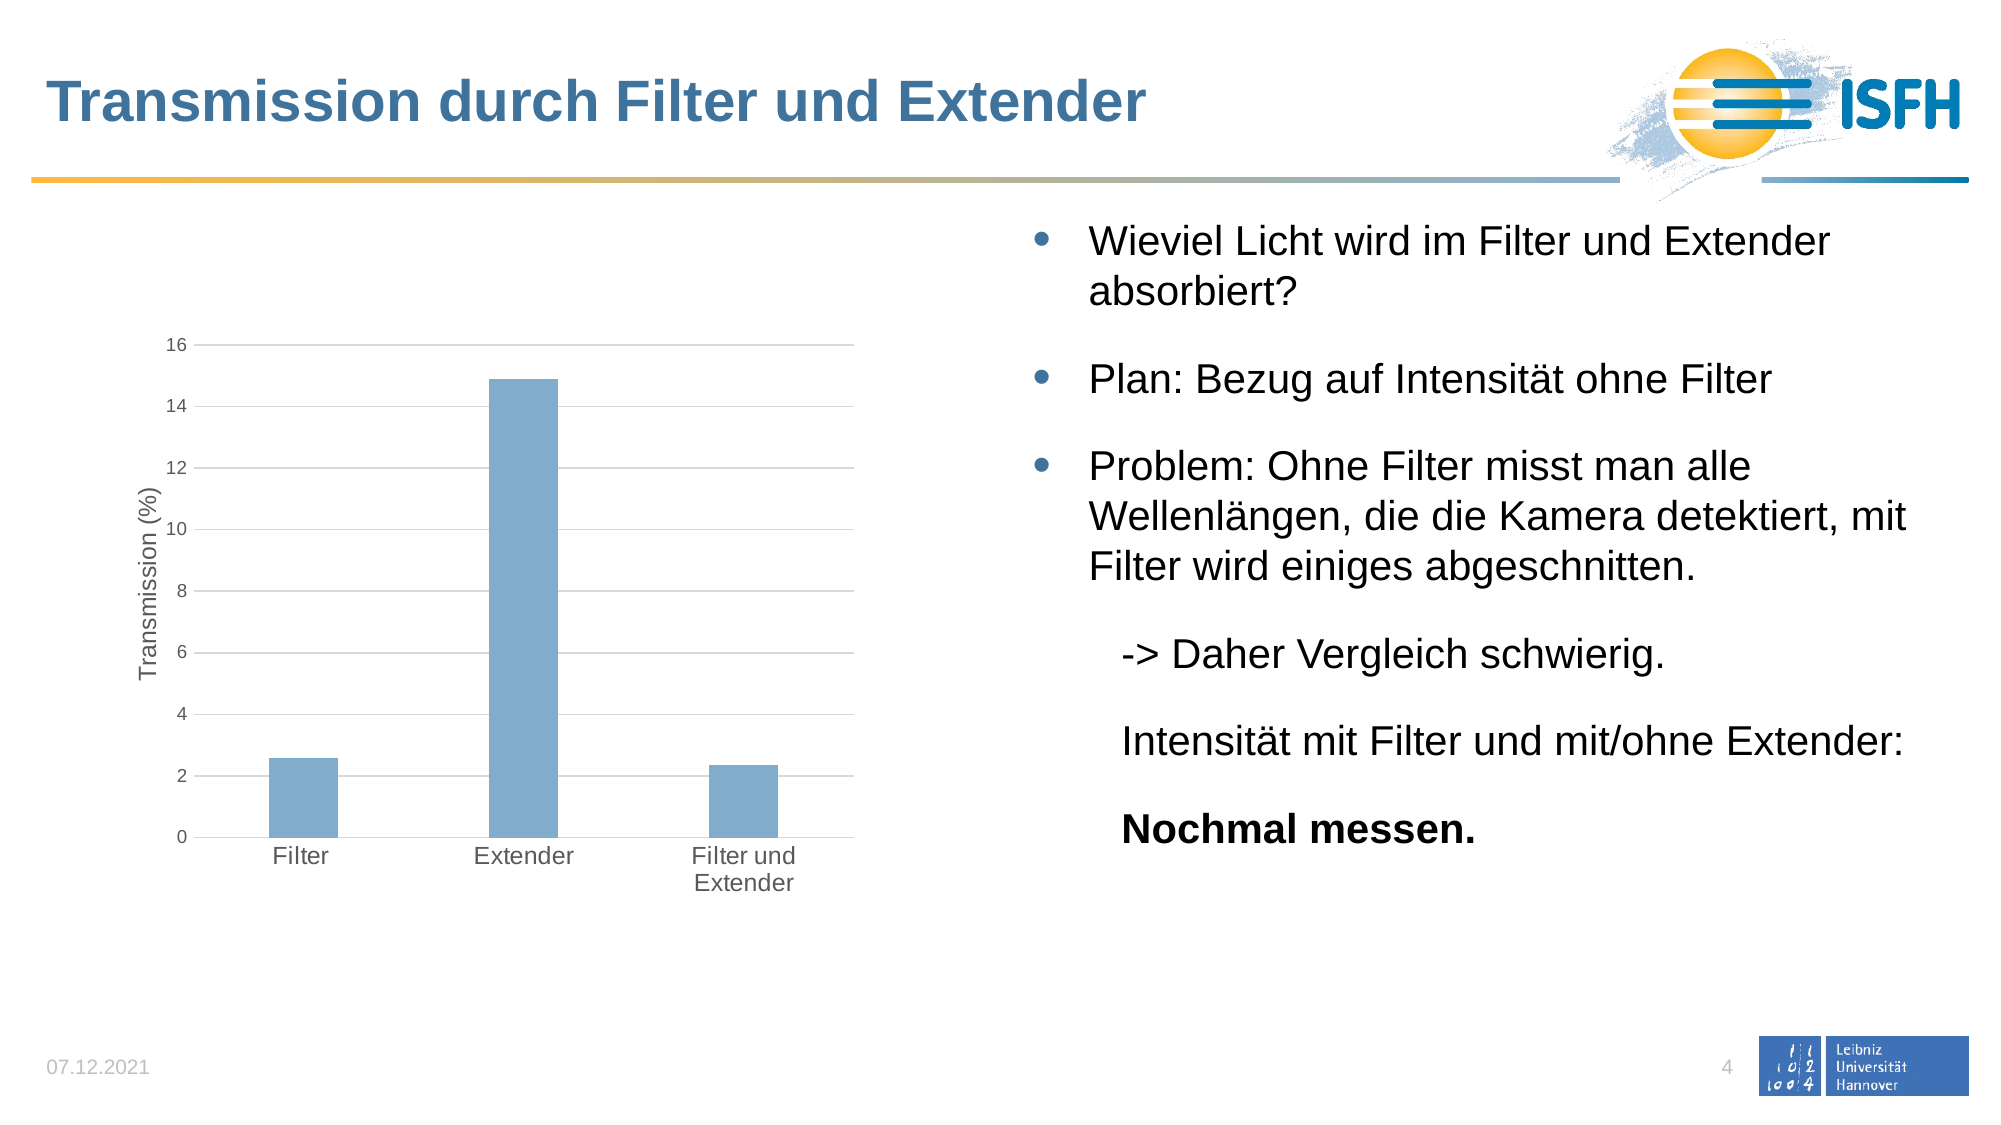

# Transmission durch Filter und Extender
Wieviel Licht wird im Filter und Extender absorbiert?
Plan: Bezug auf Intensität ohne Filter
Problem: Ohne Filter misst man alle Wellenlängen, die die Kamera detektiert, mit Filter wird einiges abgeschnitten.
-> Daher Vergleich schwierig.
Intensität mit Filter und mit/ohne Extender:
Nochmal messen.

### Chart

| Category | Linse |
|---|---|
| Filter  | 2.59 |
| Extender | 14.89 |
| Filter und Extender | 2.34 |
07.12.2021

4